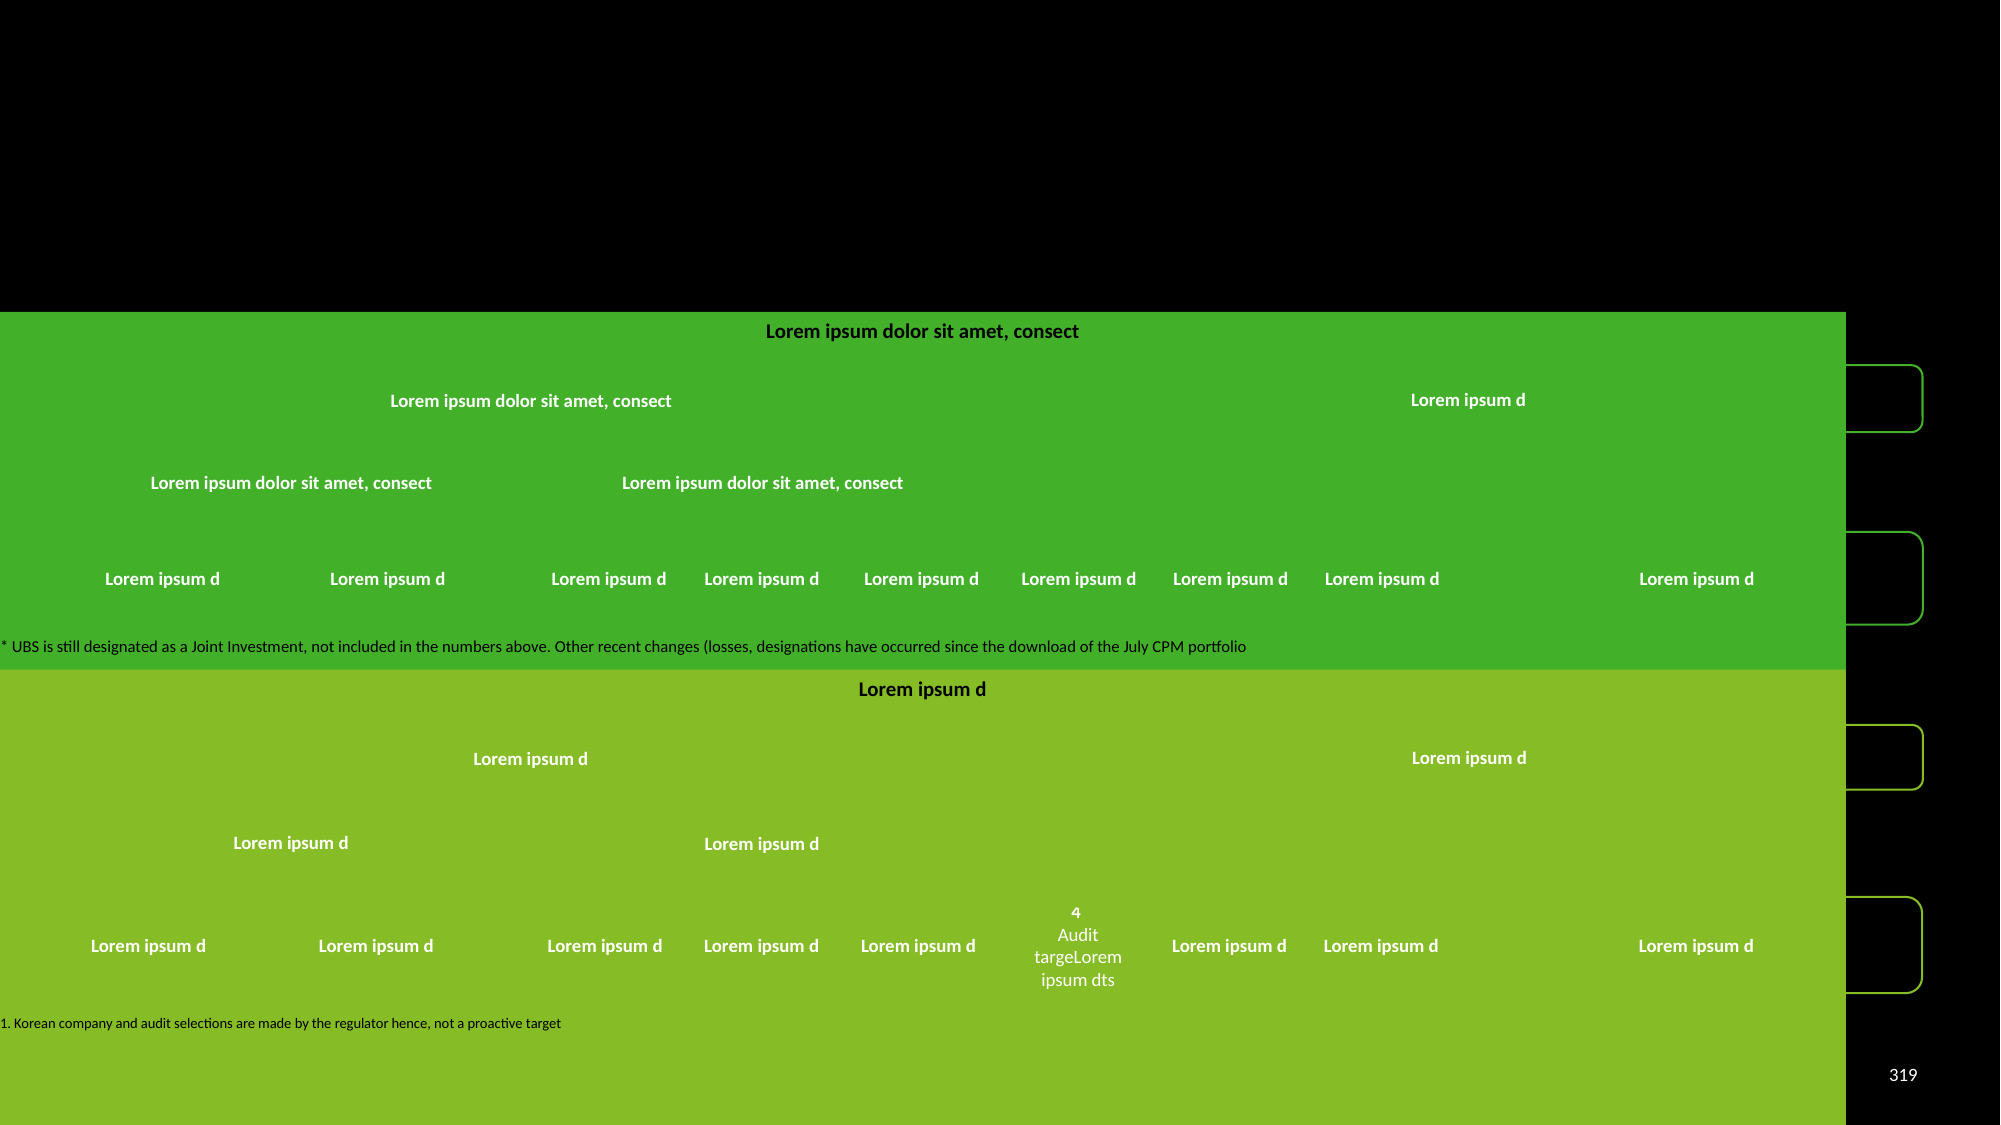

Lorem ipsum dolor sit amet, consect
Lorem ipsum d
Lorem ipsum dolor sit amet, consect

Lorem ipsum dolor sit amet, consect
Lorem ipsum dolor sit amet, consect

Lorem ipsum d
Lorem ipsum d
Lorem ipsum d
Lorem ipsum d
Lorem ipsum d
Lorem ipsum d
Lorem ipsum d
Lorem ipsum d
Lorem ipsum d
* UBS is still designated as a Joint Investment, not included in the numbers above. Other recent changes (losses, designations have occurred since the download of the July CPM portfolio
Lorem ipsum d
Lorem ipsum d
Lorem ipsum d

Lorem ipsum d
Lorem ipsum d

4
Audit targeLorem ipsum dts
Lorem ipsum d
Lorem ipsum d
Lorem ipsum d
Lorem ipsum d
Lorem ipsum d
Lorem ipsum d
Lorem ipsum d
Lorem ipsum d
1. Korean company and audit selections are made by the regulator hence, not a proactive target